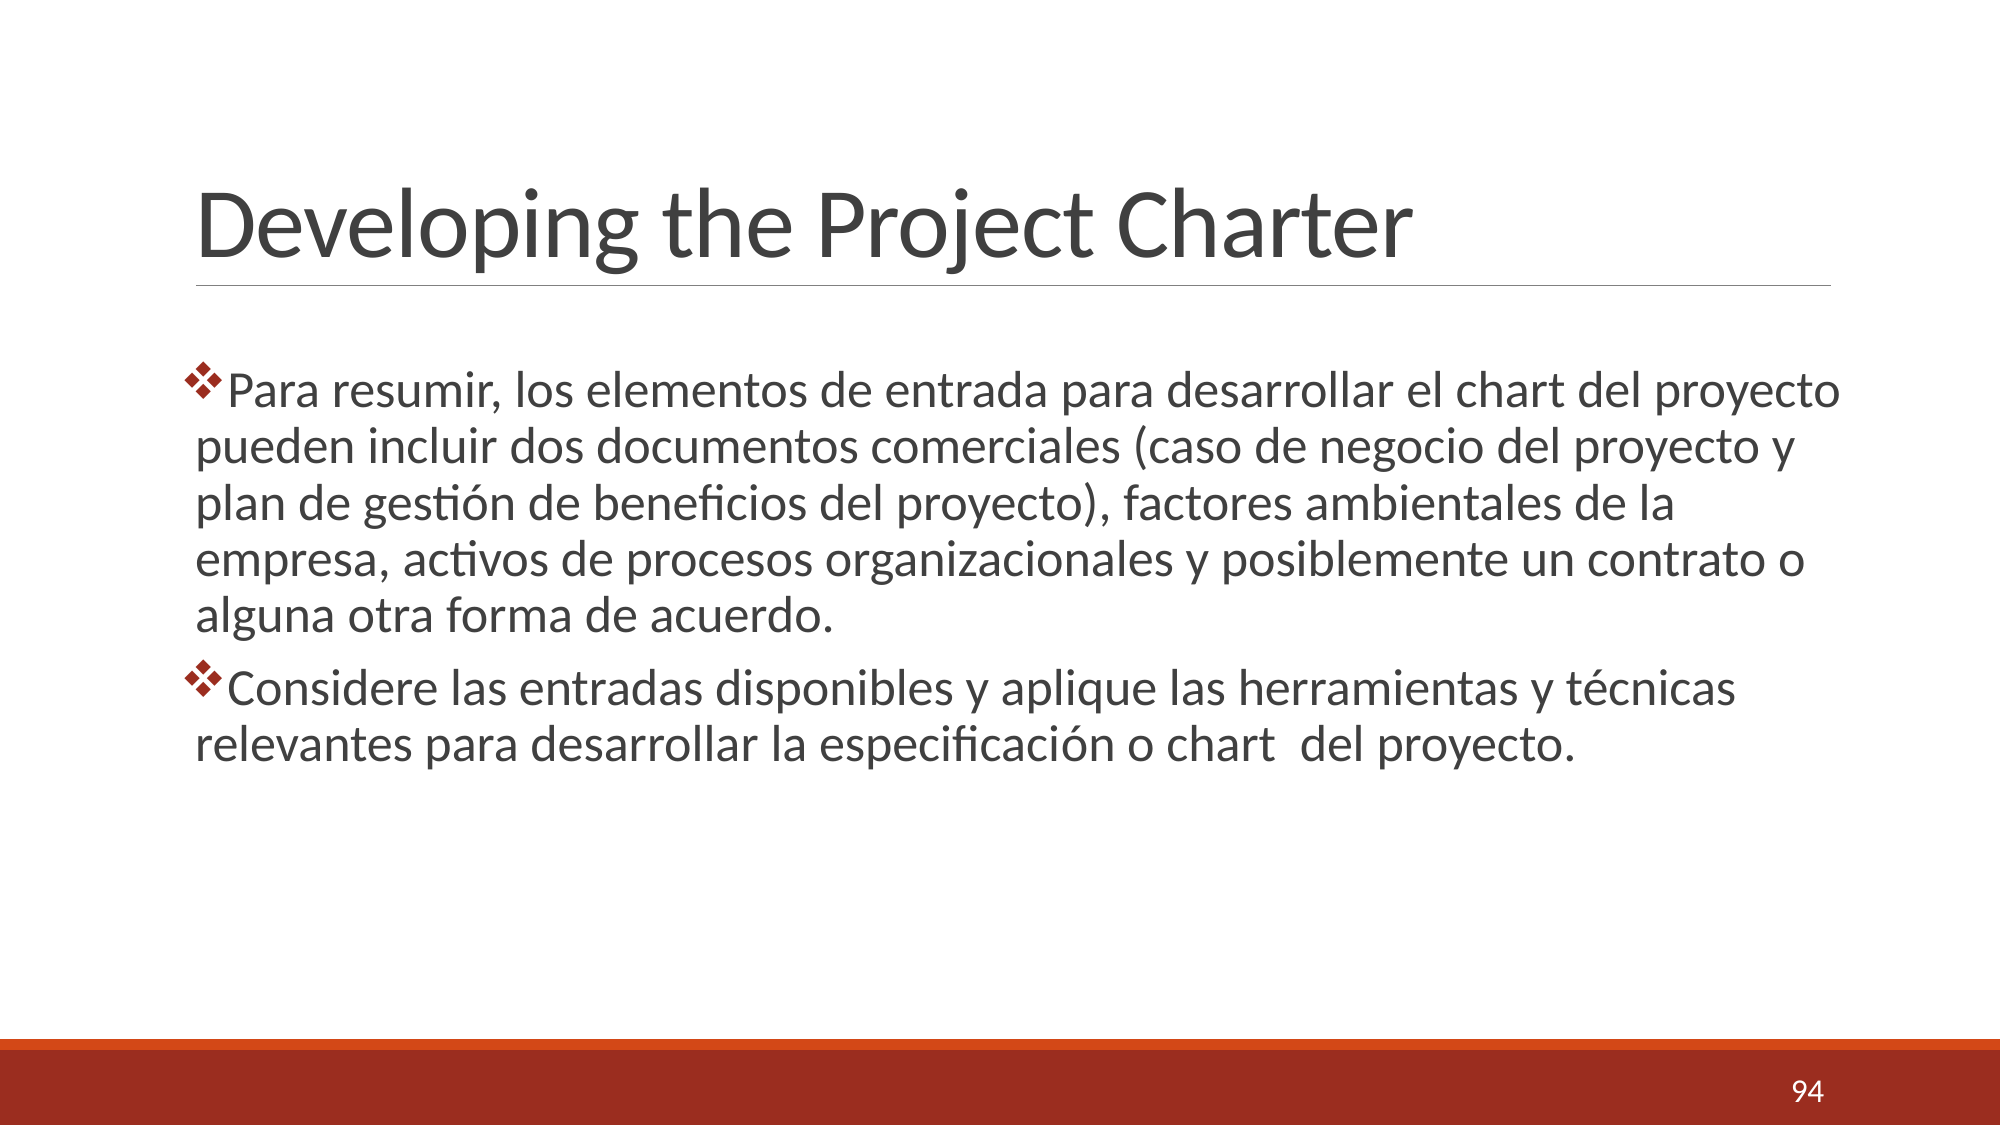

# Developing the Project Charter
Para resumir, los elementos de entrada para desarrollar el chart del proyecto pueden incluir dos documentos comerciales (caso de negocio del proyecto y plan de gestión de beneficios del proyecto), factores ambientales de la empresa, activos de procesos organizacionales y posiblemente un contrato o alguna otra forma de acuerdo.
Considere las entradas disponibles y aplique las herramientas y técnicas relevantes para desarrollar la especificación o chart  del proyecto.

94